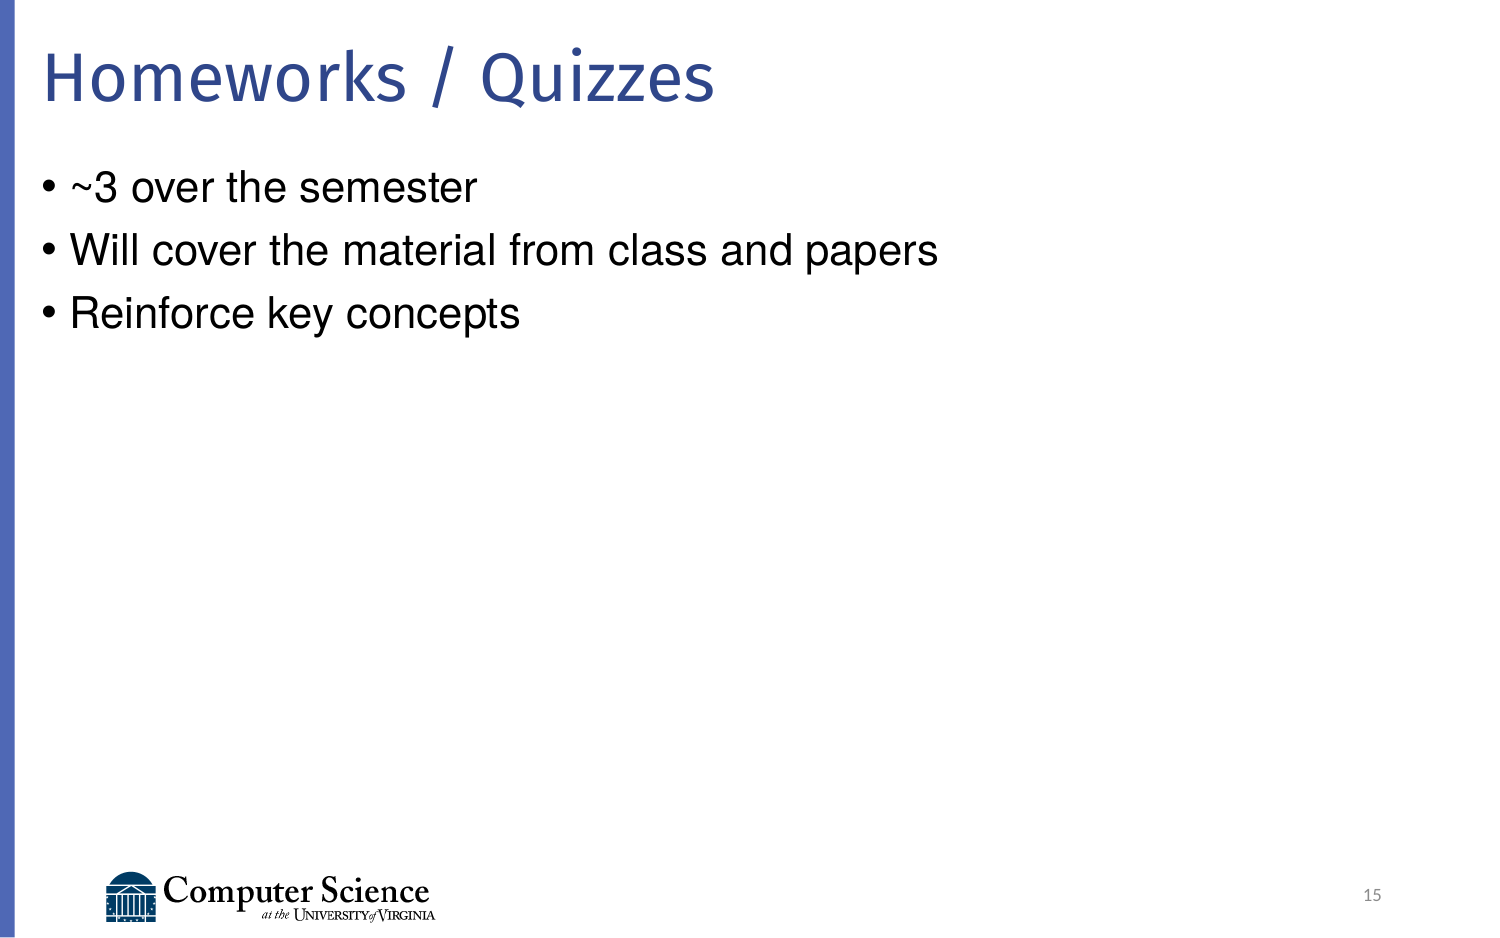

# Homeworks / Quizzes
~3 over the semester
Will cover the material from class and papers
Reinforce key concepts
15